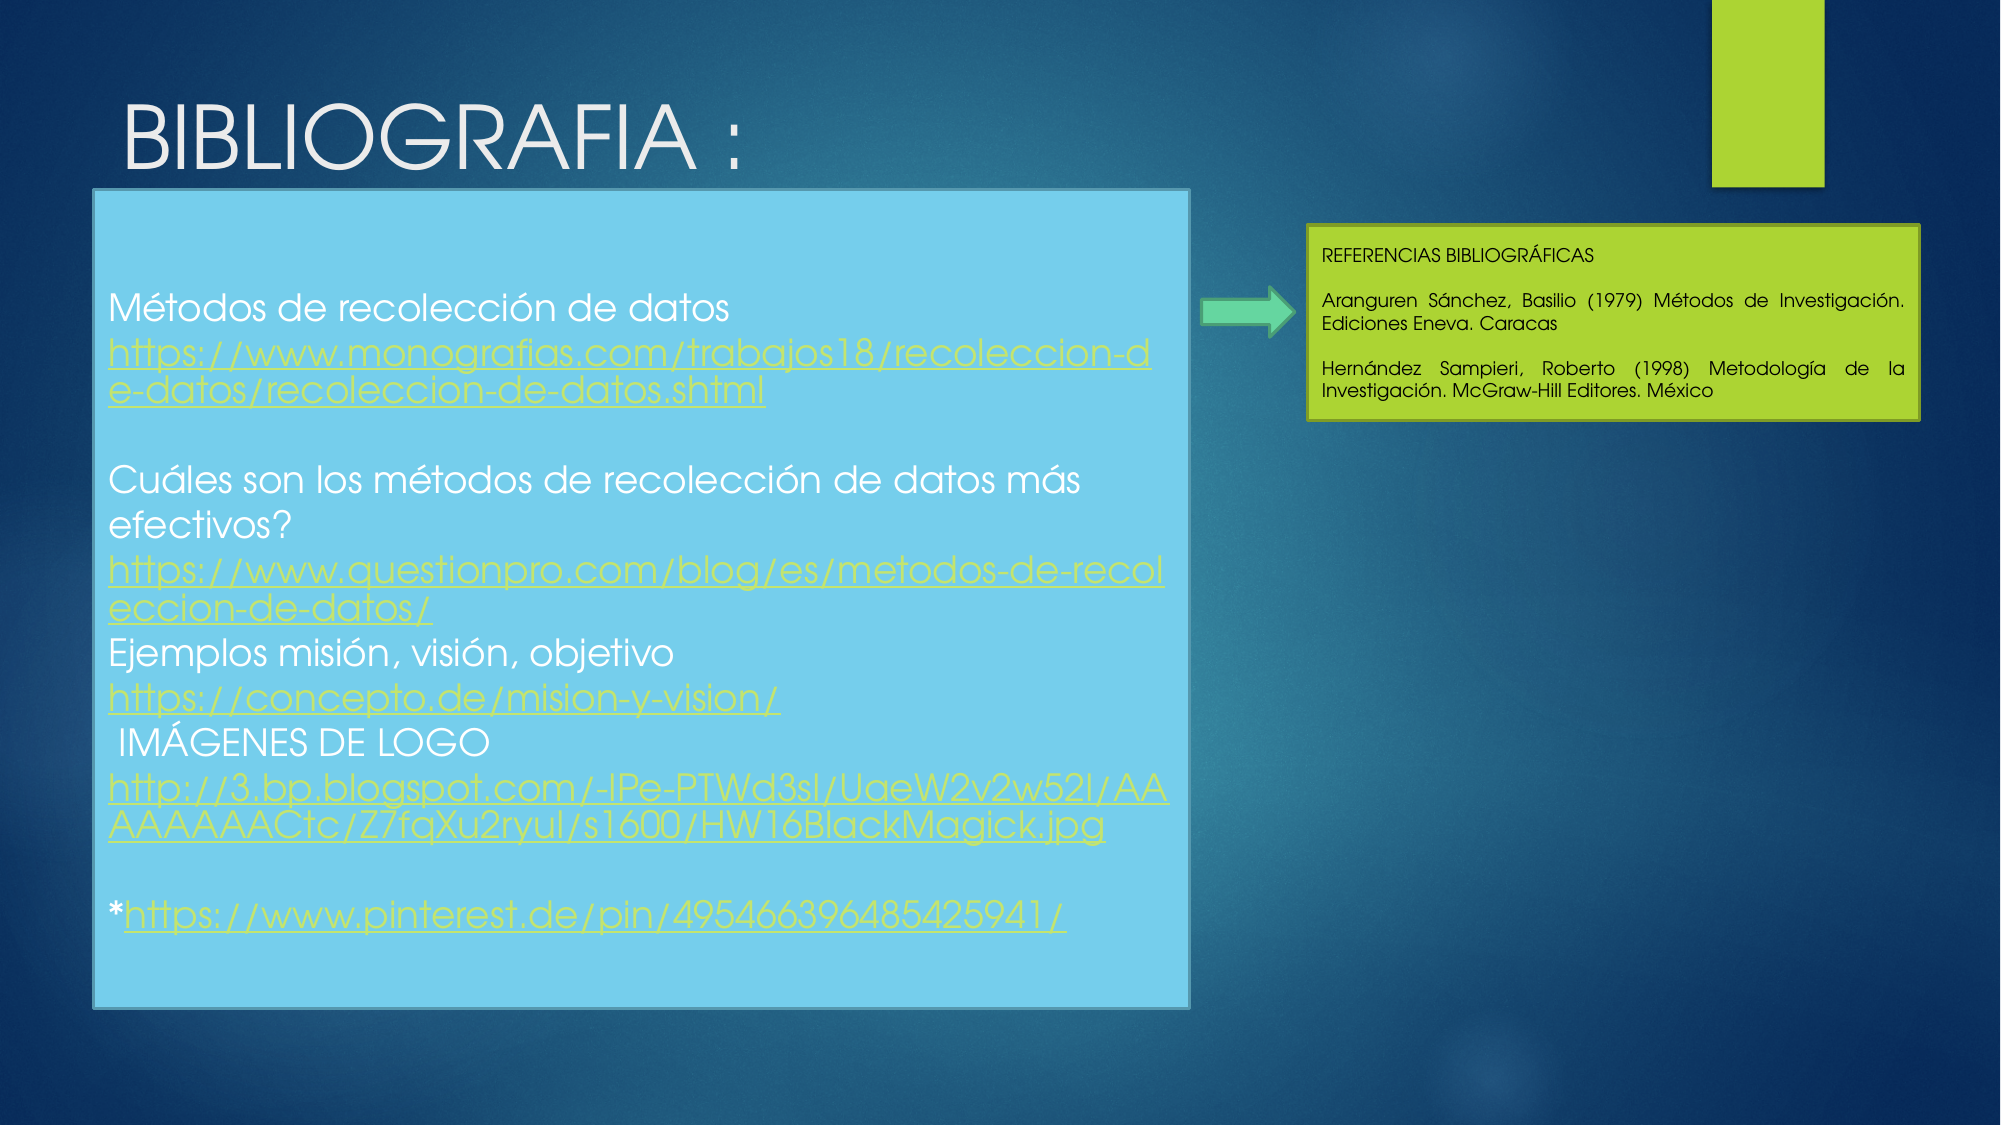

# BIBLIOGRAFIA :

Métodos de recolección de datos https://www.monografias.com/trabajos18/recoleccion-de-datos/recoleccion-de-datos.shtml

Cuáles son los métodos de recolección de datos más efectivos?
https://www.questionpro.com/blog/es/metodos-de-recoleccion-de-datos/
Ejemplos misión, visión, objetivo
https://concepto.de/mision-y-vision/
 IMÁGENES DE LOGO
http://3.bp.blogspot.com/-IPe-PTWd3sI/UaeW2v2w52I/AAAAAAAACtc/Z7fqXu2ryuI/s1600/HW16BlackMagick.jpg

*https://www.pinterest.de/pin/495466396485425941/

REFERENCIAS BIBLIOGRÁFICAS

Aranguren Sánchez, Basilio (1979) Métodos de Investigación. Ediciones Eneva. Caracas

Hernández Sampieri, Roberto (1998) Metodología de la Investigación. McGraw-Hill Editores. México